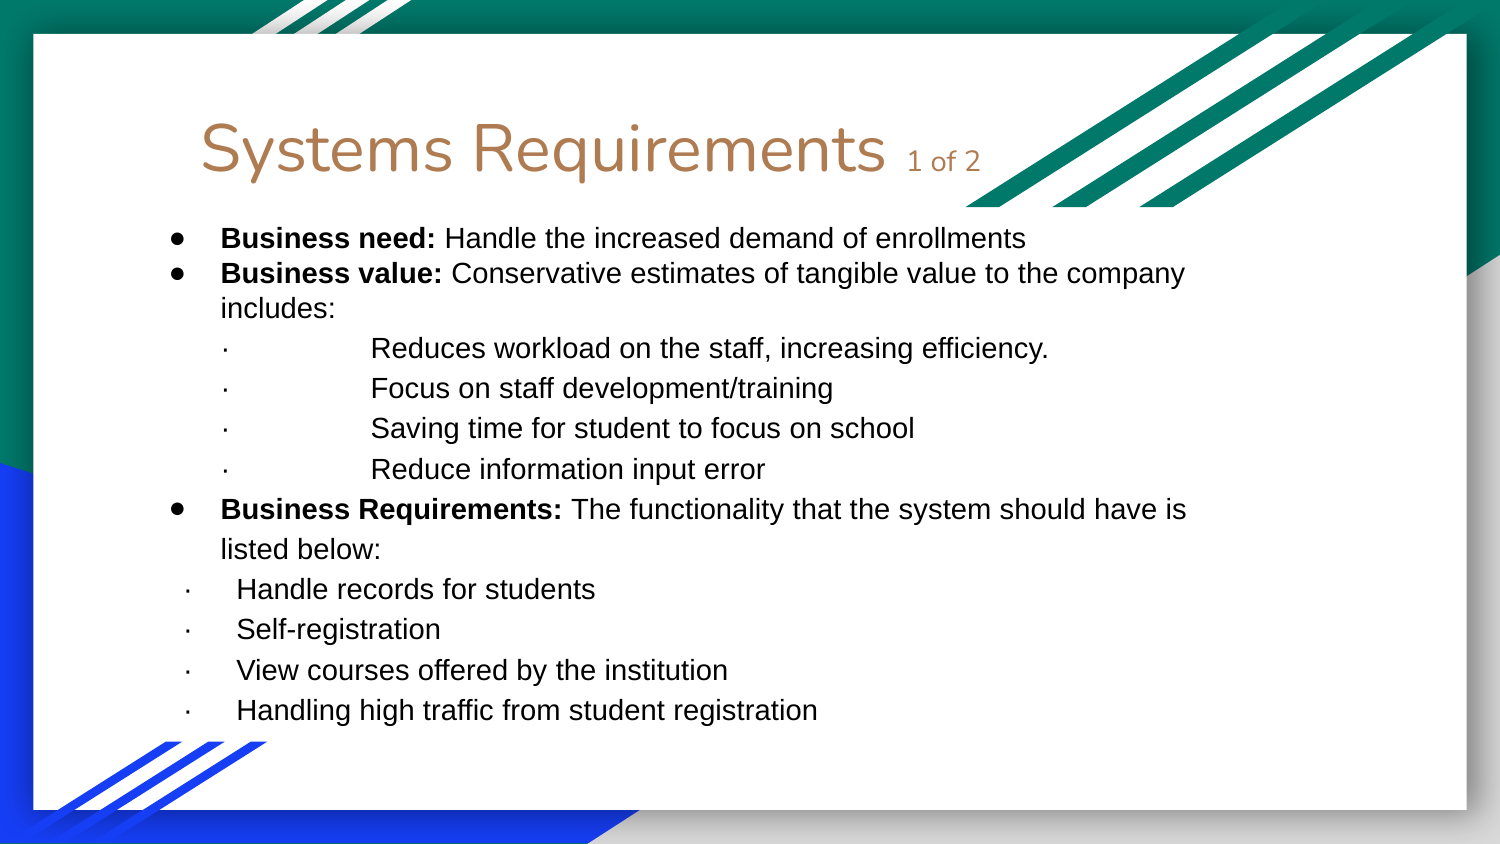

# Systems Requirements 1 of 2
Business need: Handle the increased demand of enrollments
Business value: Conservative estimates of tangible value to the company includes:
·  	Reduces workload on the staff, increasing efficiency.
·  	Focus on staff development/training
·  	Saving time for student to focus on school
·  	Reduce information input error
Business Requirements: The functionality that the system should have is listed below:
·      Handle records for students
·      Self-registration
·      View courses offered by the institution
·      Handling high traffic from student registration